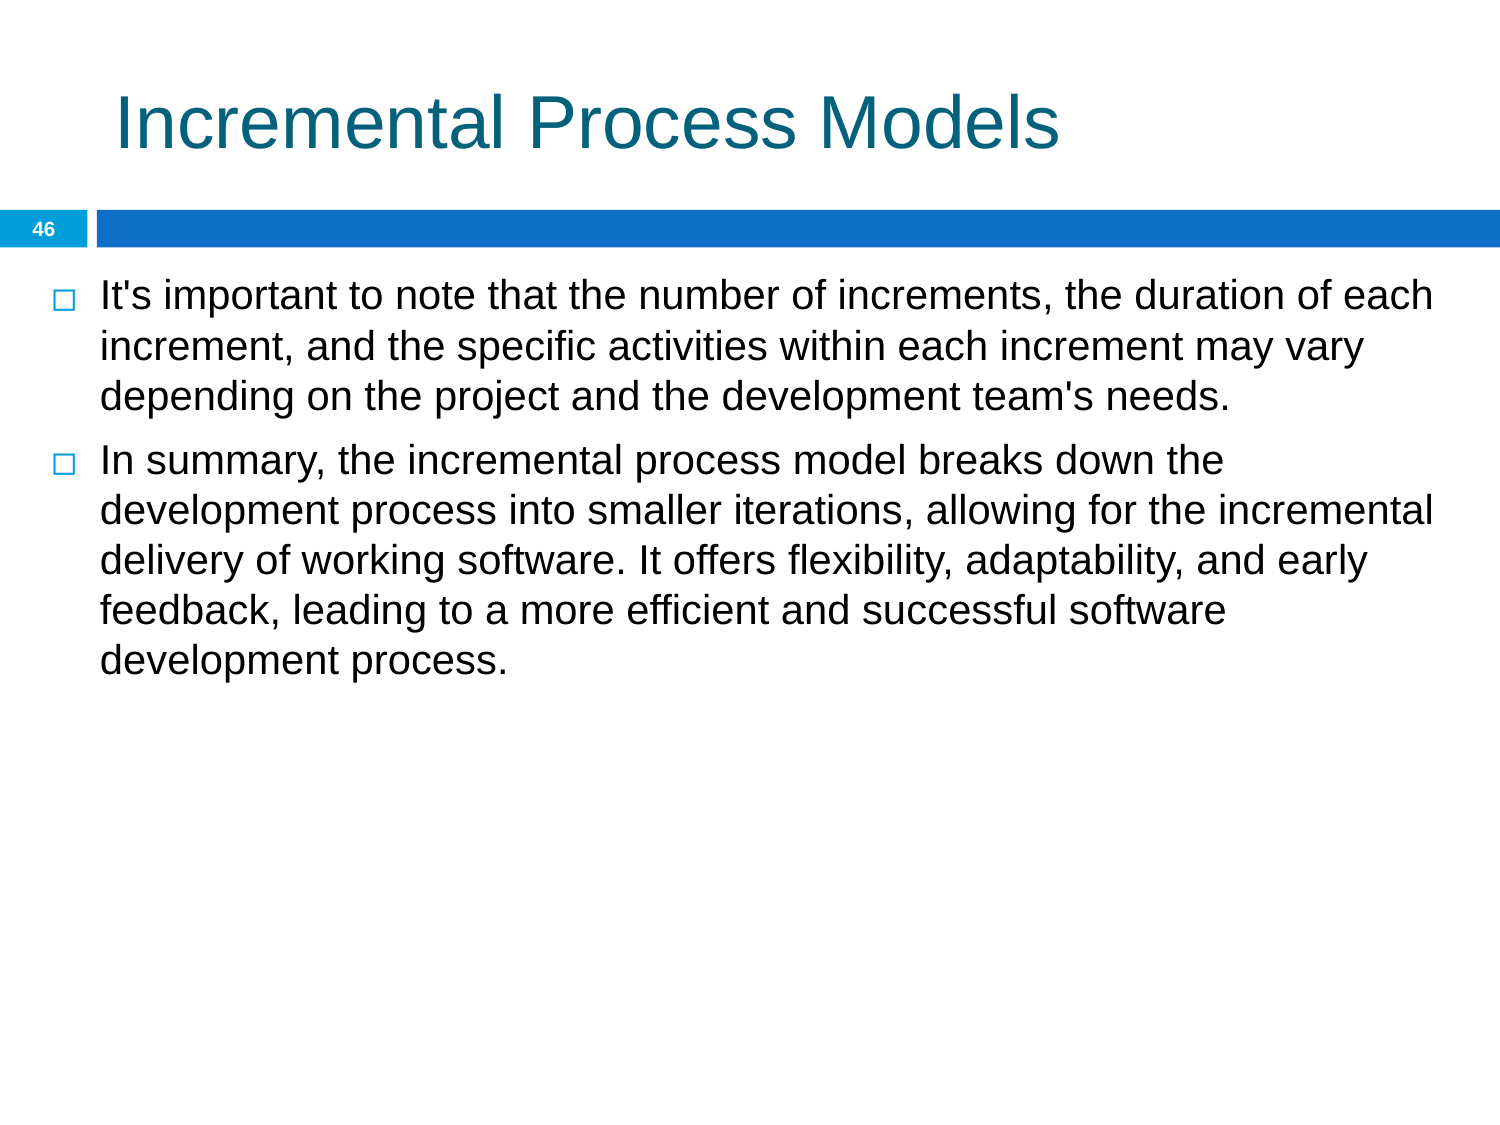

# Incremental Process Models
46
It's important to note that the number of increments, the duration of each increment, and the specific activities within each increment may vary depending on the project and the development team's needs.
In summary, the incremental process model breaks down the development process into smaller iterations, allowing for the incremental delivery of working software. It offers flexibility, adaptability, and early feedback, leading to a more efficient and successful software development process.